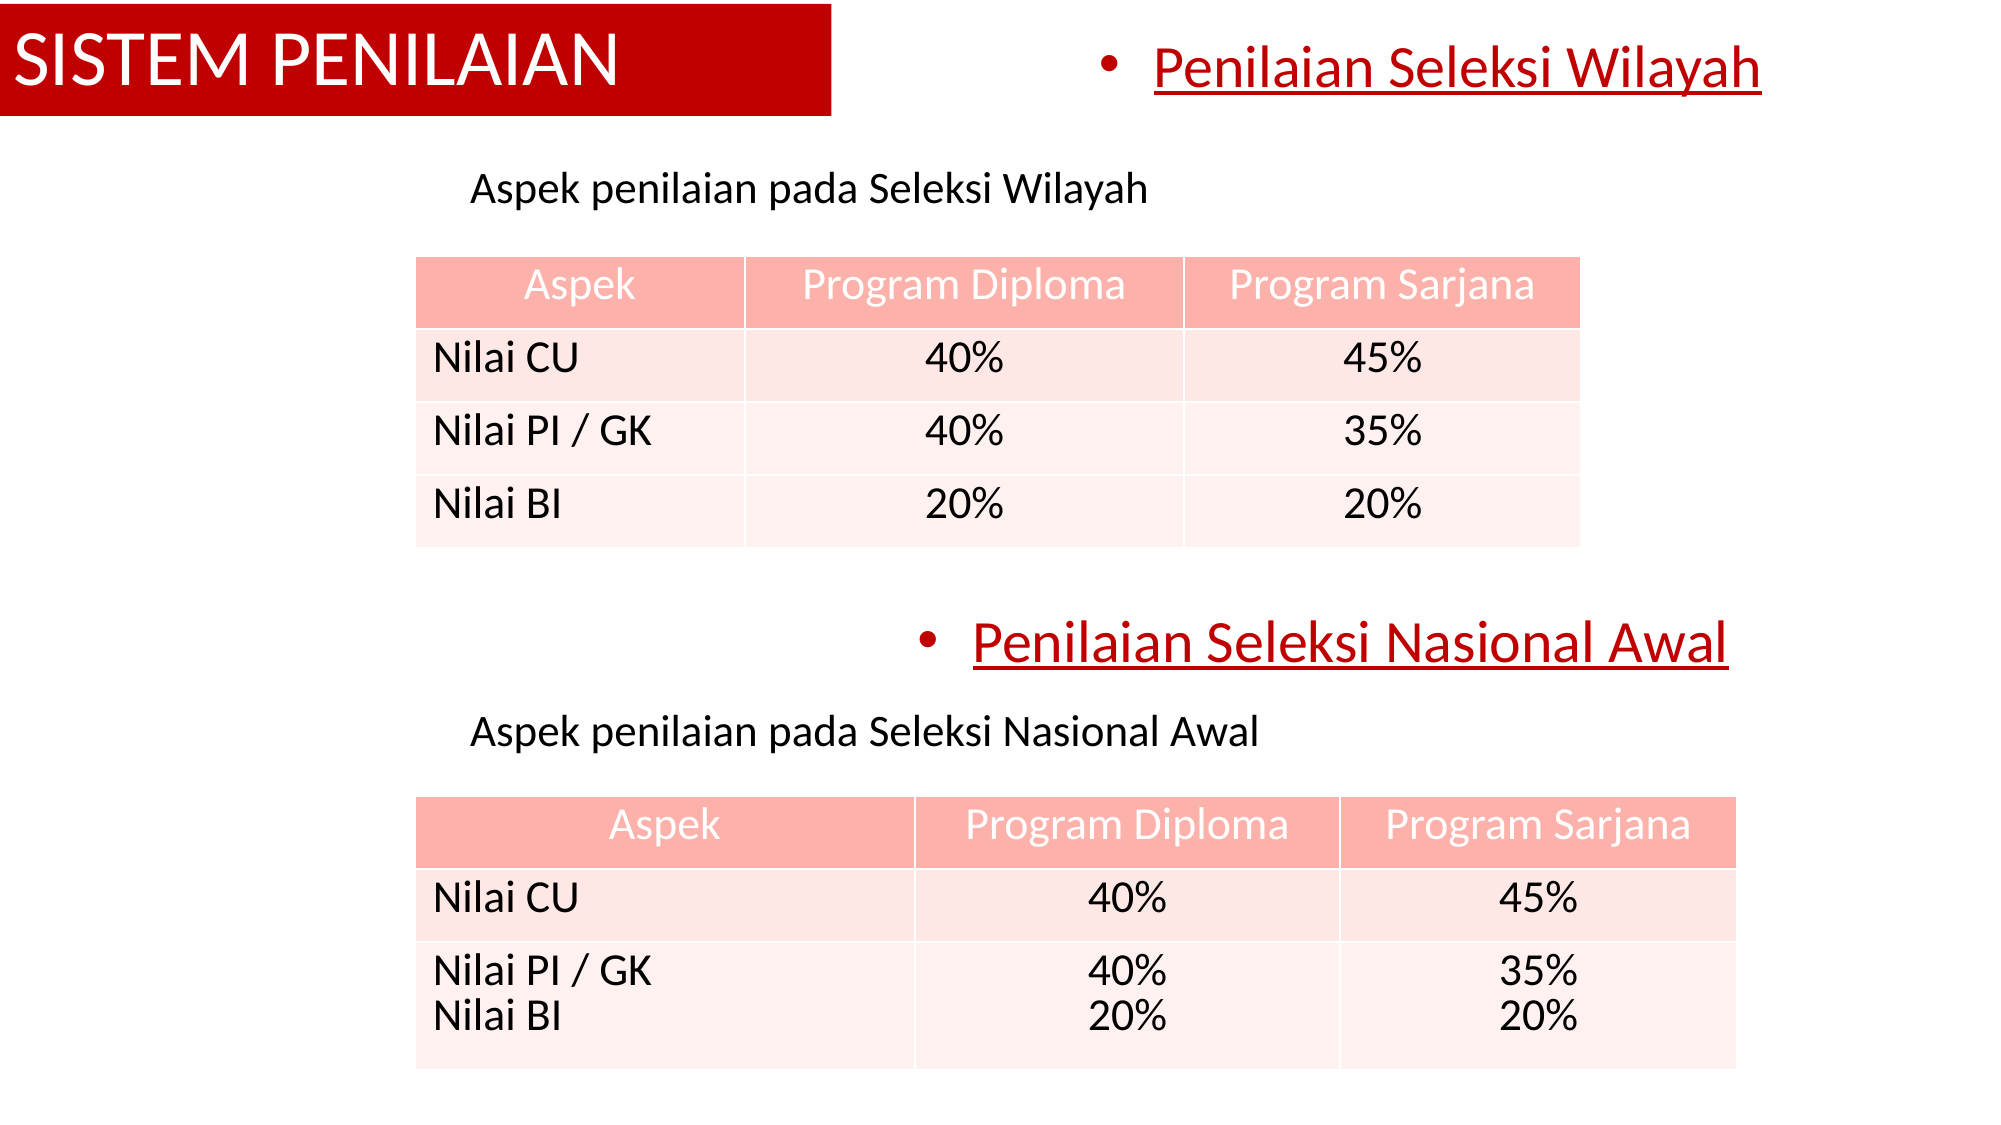

# SISTEM PENILAIAN
Penilaian Seleksi Wilayah
	Aspek penilaian pada Seleksi Wilayah

| Aspek | Program Diploma | Program Sarjana |
| --- | --- | --- |
| Nilai CU | 40% | 45% |
| Nilai PI / GK | 40% | 35% |
| Nilai BI | 20% | 20% |
Penilaian Seleksi Nasional Awal
	Aspek penilaian pada Seleksi Nasional Awal
| Aspek | Program Diploma | Program Sarjana |
| --- | --- | --- |
| Nilai CU | 40% | 45% |
| Nilai PI / GK Nilai BI | 40% 20% | 35% 20% |